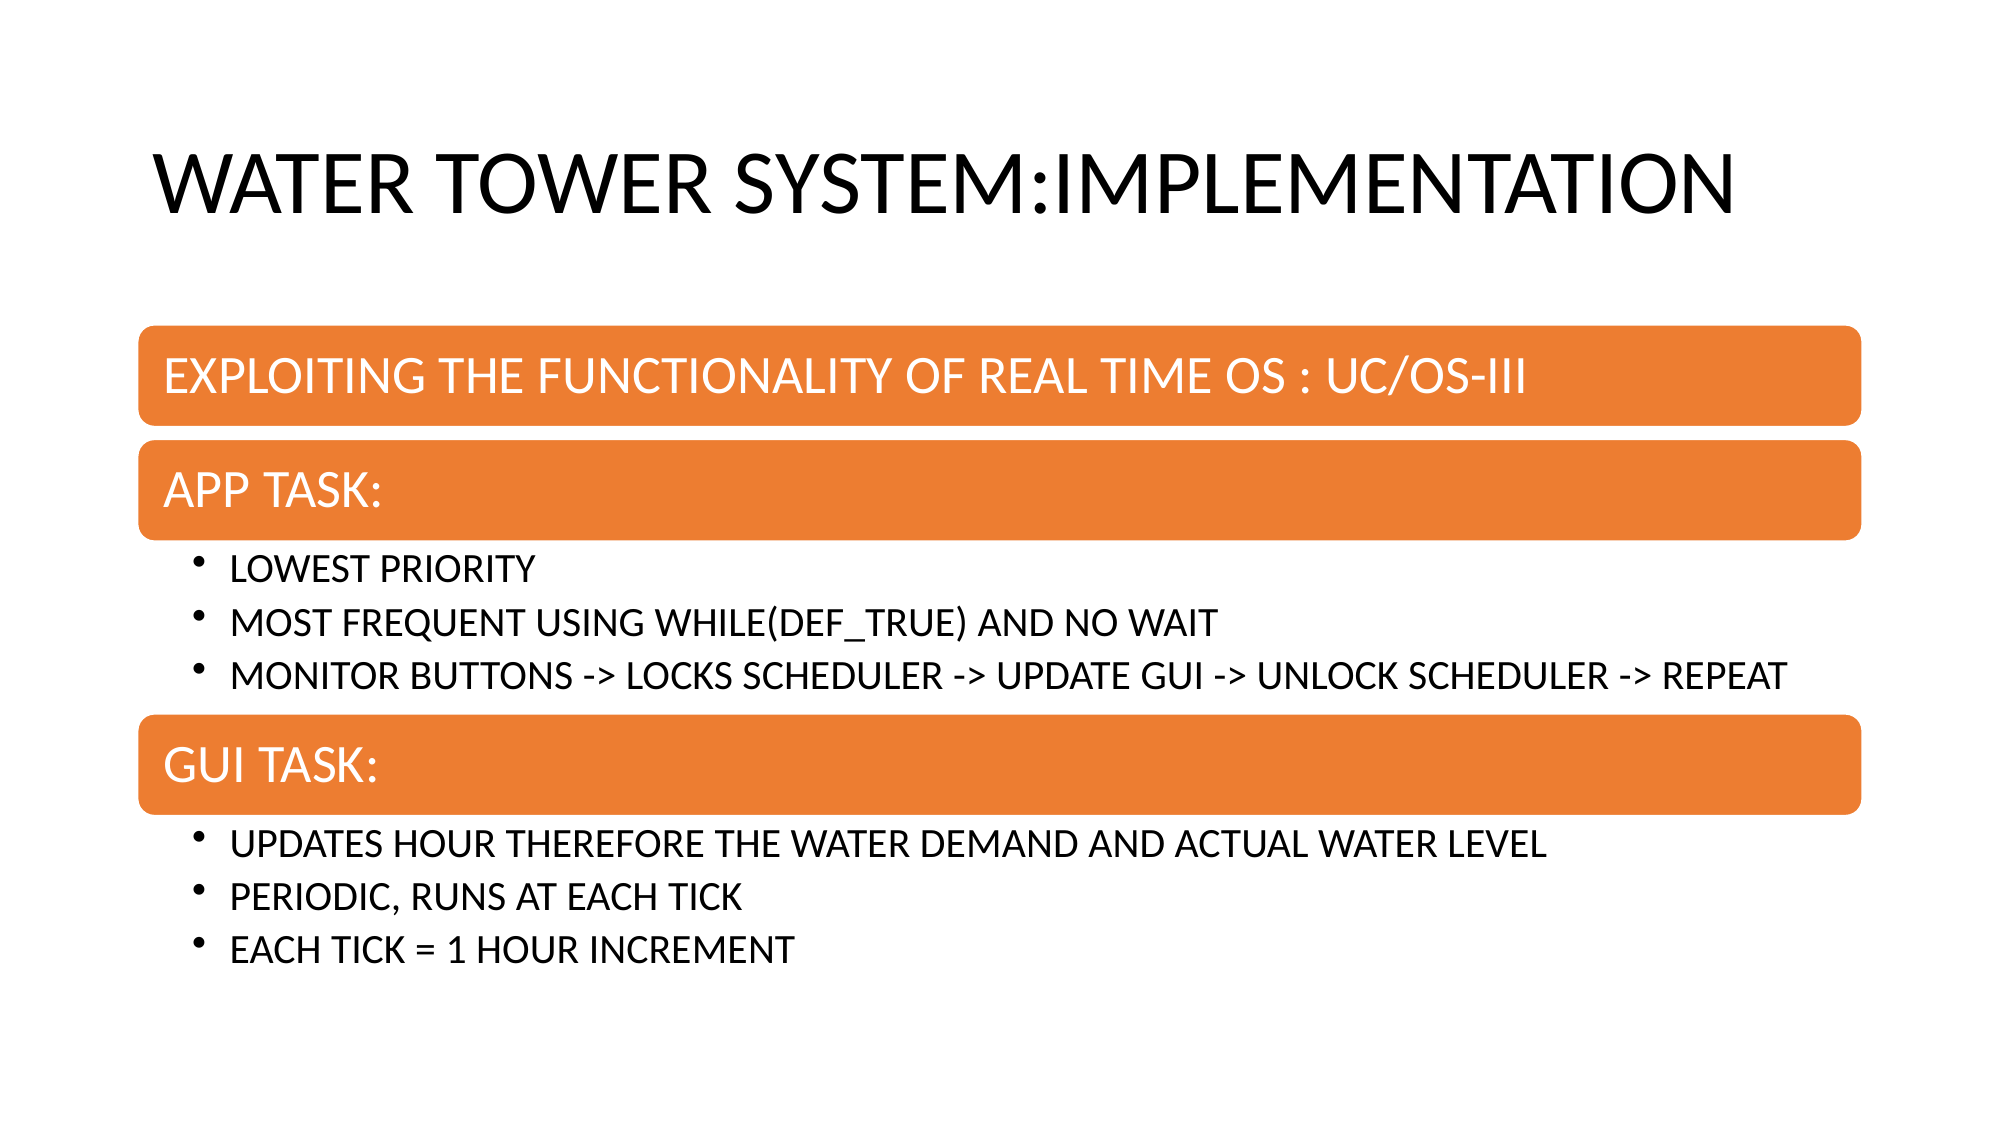

# WATER TOWER SYSTEM:IMPLEMENTATION
EXPLOITING THE FUNCTIONALITY OF REAL TIME OS : UC/OS-III
APP TASK:
LOWEST PRIORITY
MOST FREQUENT USING WHILE(DEF_TRUE) AND NO WAIT
MONITOR BUTTONS -> LOCKS SCHEDULER -> UPDATE GUI -> UNLOCK SCHEDULER -> REPEAT
GUI TASK:
UPDATES HOUR THEREFORE THE WATER DEMAND AND ACTUAL WATER LEVEL
PERIODIC, RUNS AT EACH TICK
EACH TICK = 1 HOUR INCREMENT